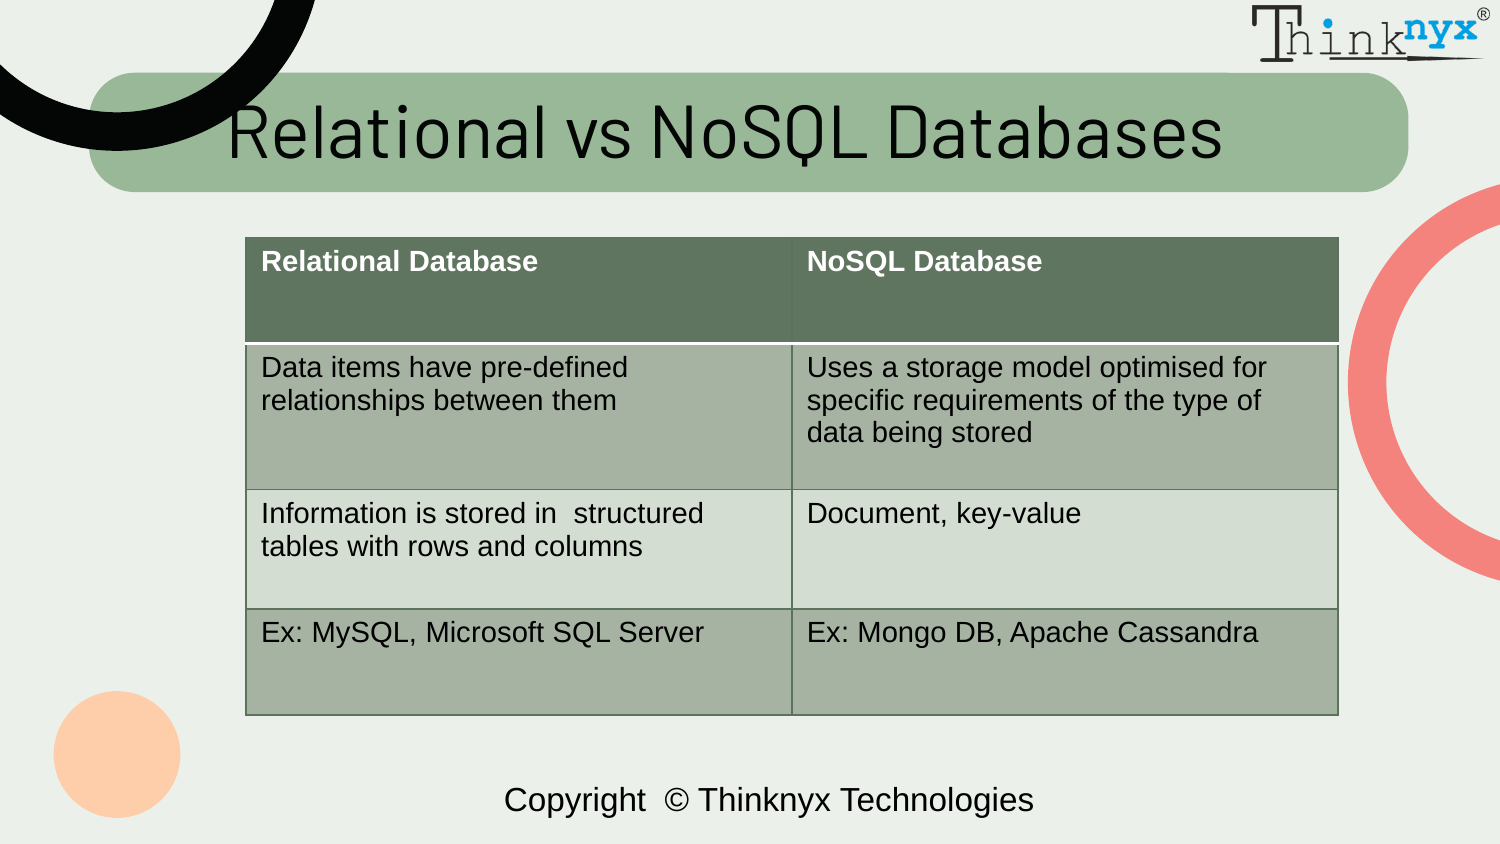

# Relational vs NoSQL Databases
| Relational Database | NoSQL Database |
| --- | --- |
| Data items have pre-defined relationships between them | Uses a storage model optimised for specific requirements of the type of data being stored |
| Information is stored in structured tables with rows and columns | Document, key-value |
| Ex: MySQL, Microsoft SQL Server | Ex: Mongo DB, Apache Cassandra |